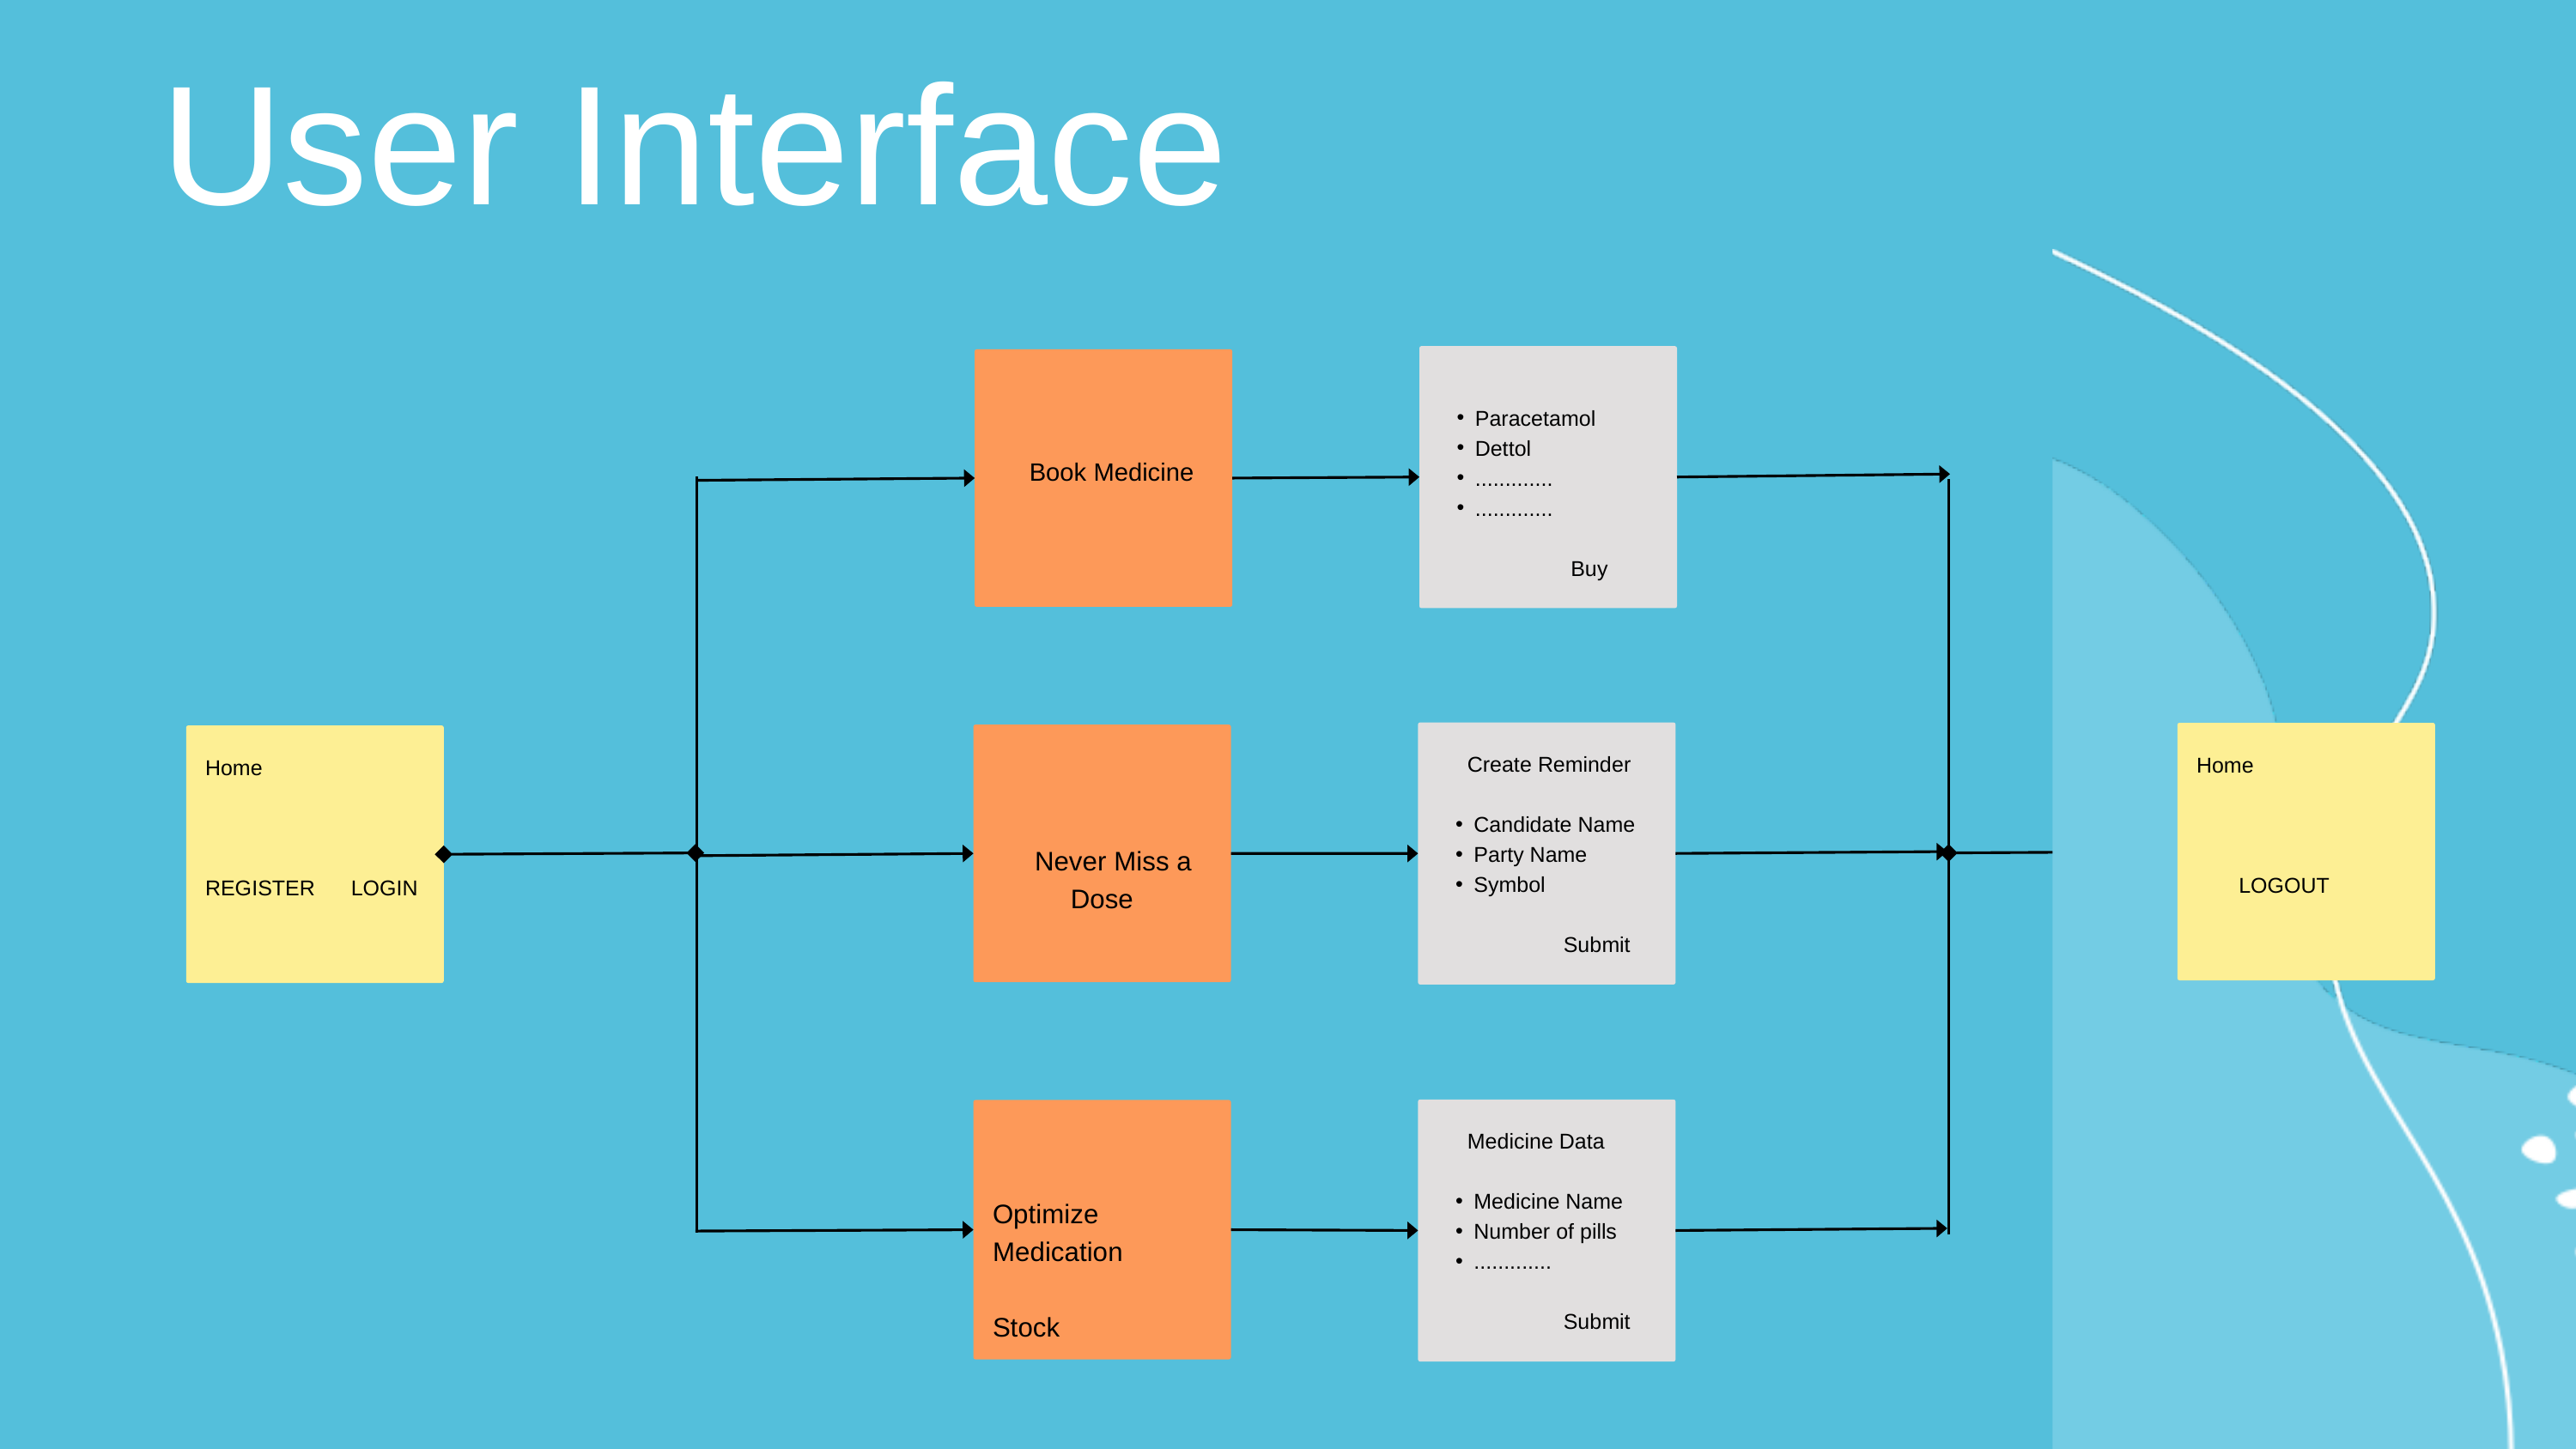

User Interface

Paracetamol
Dettol
.............
.............

                      Buy

     Book Medicine

     Create Reminder

Candidate Name
Party Name
Symbol

                     Submit

Home

       LOGOUT

   Never Miss a Dose

Home

REGISTER      LOGIN

     Medicine Data

Medicine Name
Number of pills
.............

                     Submit

Optimize    Medication                                          Stock